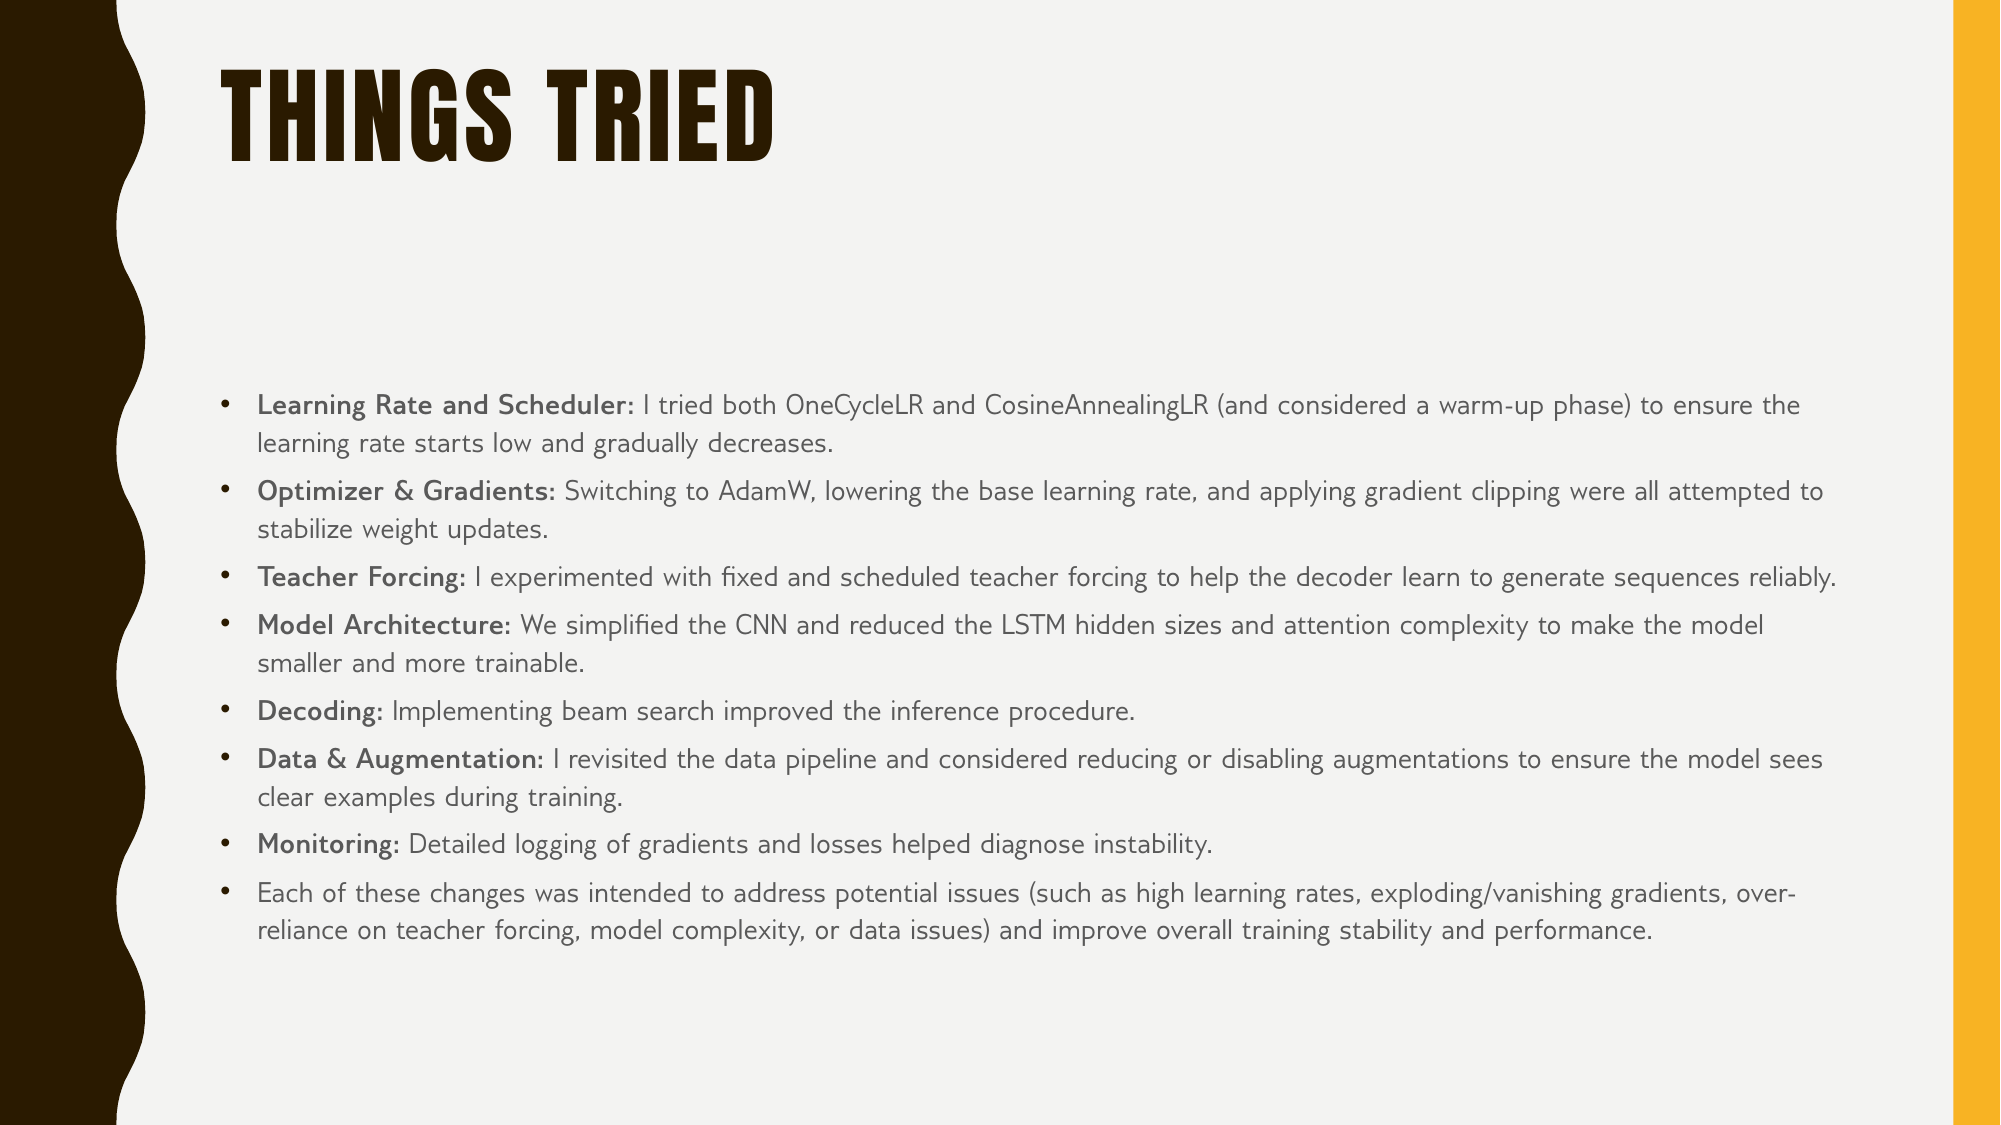

# Things tried
Learning Rate and Scheduler: I tried both OneCycleLR and CosineAnnealingLR (and considered a warm-up phase) to ensure the learning rate starts low and gradually decreases.
Optimizer & Gradients: Switching to AdamW, lowering the base learning rate, and applying gradient clipping were all attempted to stabilize weight updates.
Teacher Forcing: I experimented with fixed and scheduled teacher forcing to help the decoder learn to generate sequences reliably.
Model Architecture: We simplified the CNN and reduced the LSTM hidden sizes and attention complexity to make the model smaller and more trainable.
Decoding: Implementing beam search improved the inference procedure.
Data & Augmentation: I revisited the data pipeline and considered reducing or disabling augmentations to ensure the model sees clear examples during training.
Monitoring: Detailed logging of gradients and losses helped diagnose instability.
Each of these changes was intended to address potential issues (such as high learning rates, exploding/vanishing gradients, over-reliance on teacher forcing, model complexity, or data issues) and improve overall training stability and performance.